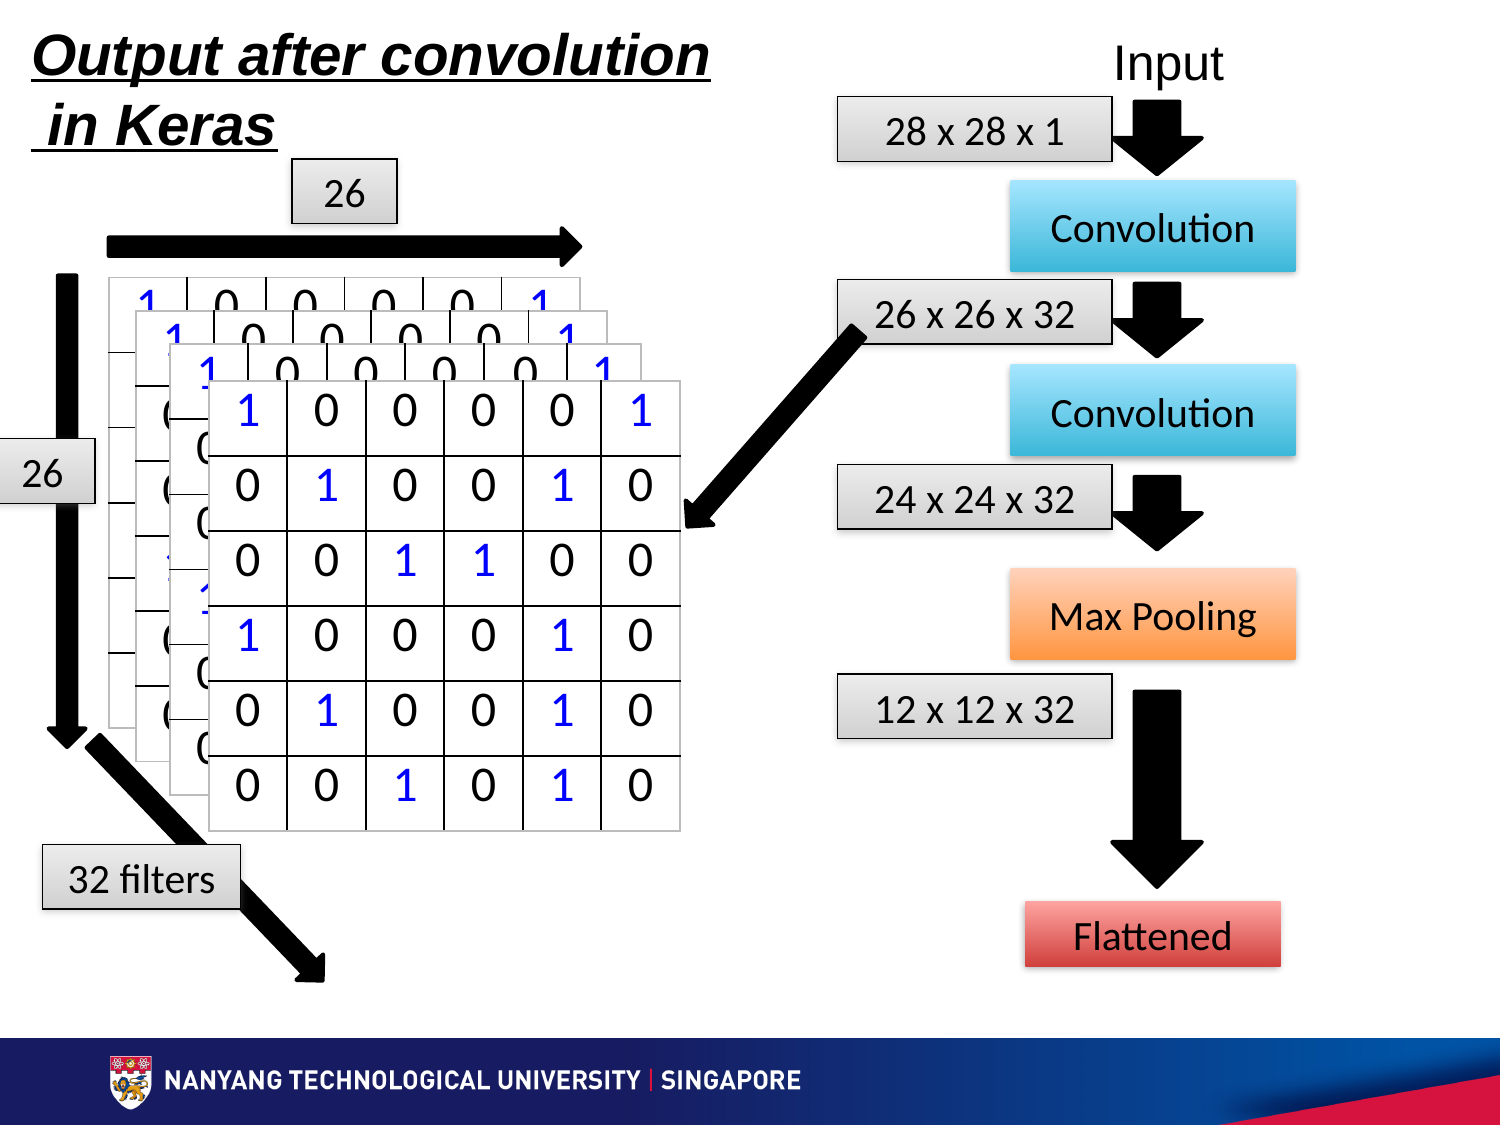

Output after convolution
 in Keras

Input
28 x 28 x 1

26
Convolution

| 1 | 0 | 0 | 0 | 0 | 1 |
| --- | --- | --- | --- | --- | --- |
| 0 | 1 | 0 | 0 | 1 | 0 |
| 0 | 0 | 1 | 1 | 0 | 0 |
| 1 | 0 | 0 | 0 | 1 | 0 |
| 0 | 1 | 0 | 0 | 1 | 0 |
| 0 | 0 | 1 | 0 | 1 | 0 |
26 x 26 x 32

| 1 | 0 | 0 | 0 | 0 | 1 |
| --- | --- | --- | --- | --- | --- |
| 0 | 1 | 0 | 0 | 1 | 0 |
| 0 | 0 | 1 | 1 | 0 | 0 |
| 1 | 0 | 0 | 0 | 1 | 0 |
| 0 | 1 | 0 | 0 | 1 | 0 |
| 0 | 0 | 1 | 0 | 1 | 0 |
| 1 | 0 | 0 | 0 | 0 | 1 |
| --- | --- | --- | --- | --- | --- |
| 0 | 1 | 0 | 0 | 1 | 0 |
| 0 | 0 | 1 | 1 | 0 | 0 |
| 1 | 0 | 0 | 0 | 1 | 0 |
| 0 | 1 | 0 | 0 | 1 | 0 |
| 0 | 0 | 1 | 0 | 1 | 0 |
Convolution
| 1 | 0 | 0 | 0 | 0 | 1 |
| --- | --- | --- | --- | --- | --- |
| 0 | 1 | 0 | 0 | 1 | 0 |
| 0 | 0 | 1 | 1 | 0 | 0 |
| 1 | 0 | 0 | 0 | 1 | 0 |
| 0 | 1 | 0 | 0 | 1 | 0 |
| 0 | 0 | 1 | 0 | 1 | 0 |
26
24 x 24 x 32

Max Pooling
12 x 12 x 32

32 filters
Flattened